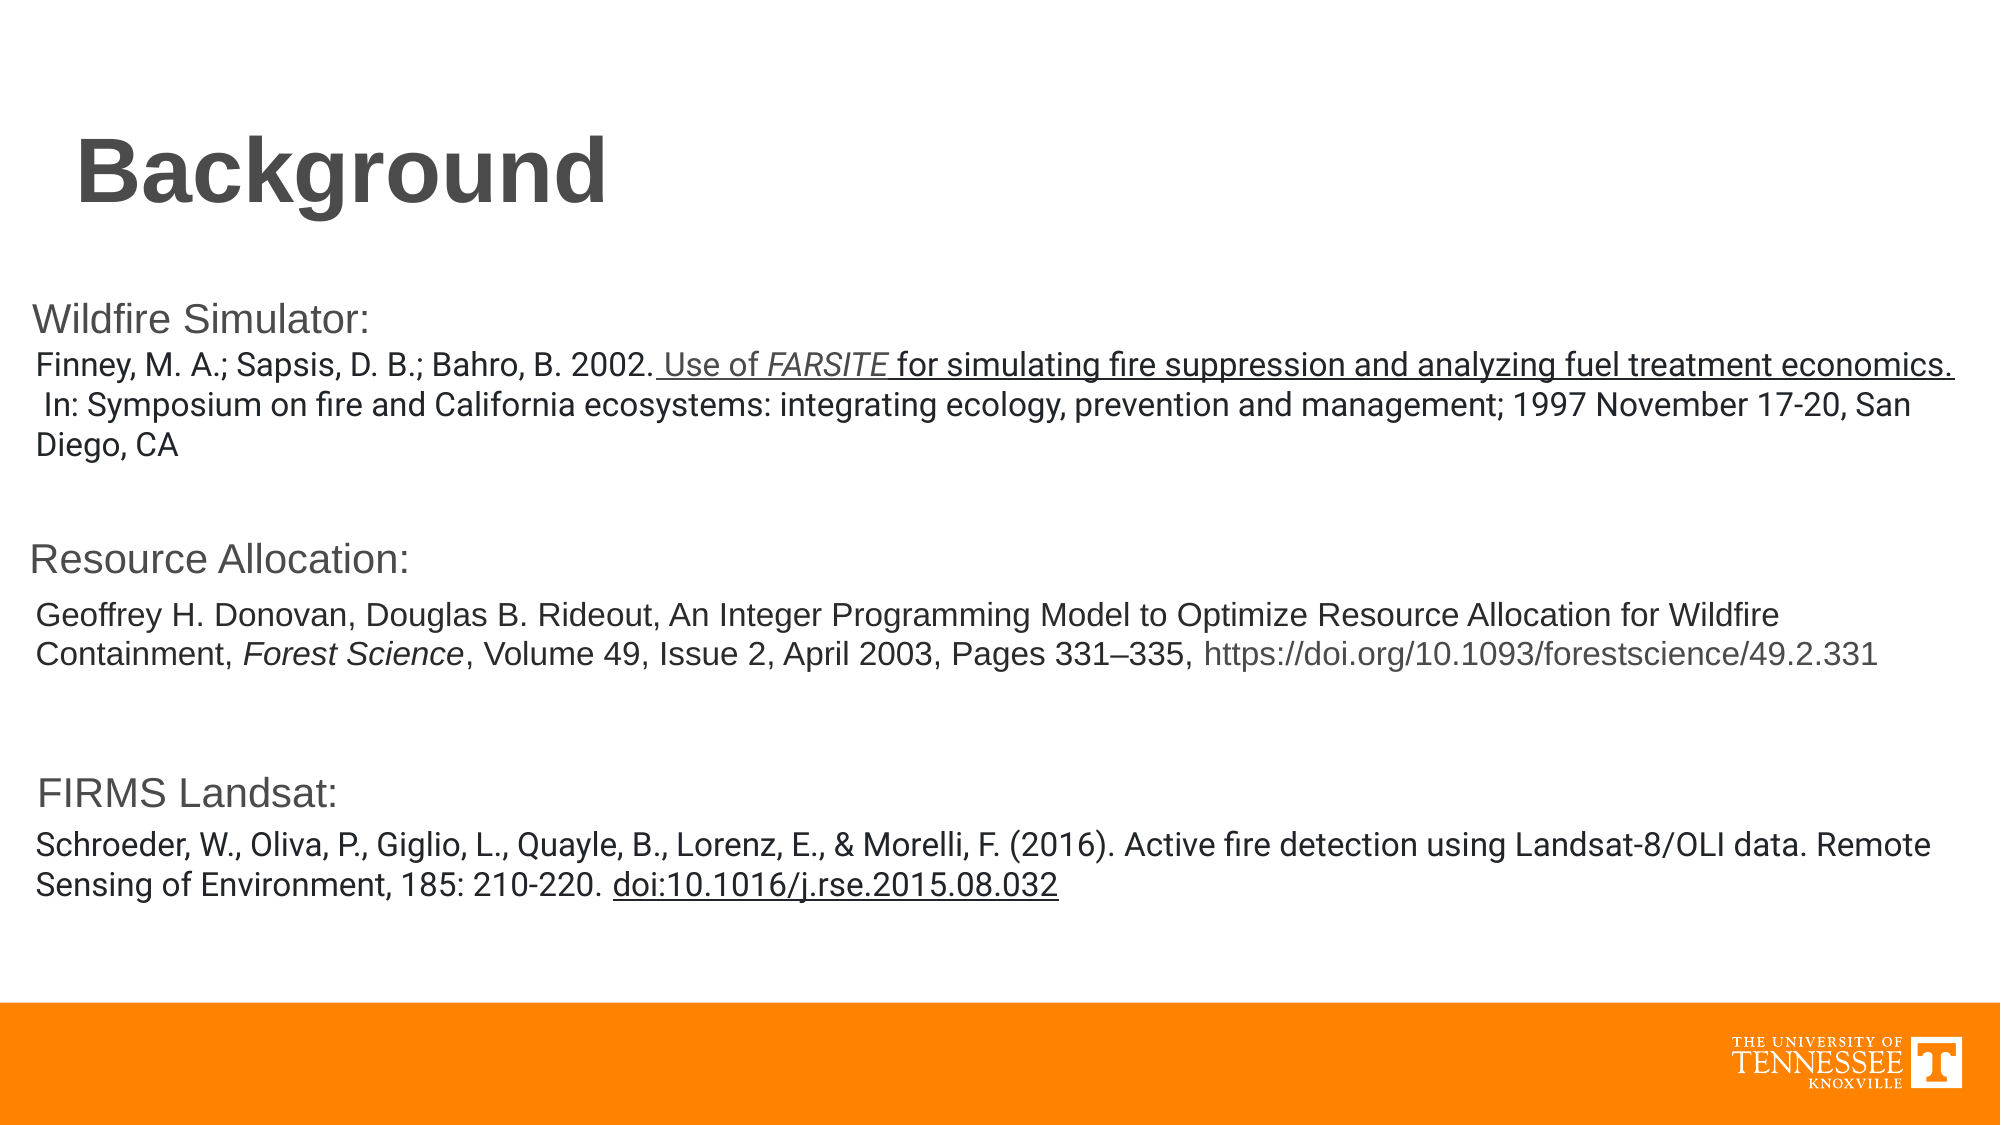

# Background
Wildfire Simulator:
Finney, M. A.; Sapsis, D. B.; Bahro, B. 2002. Use of FARSITE for simulating fire suppression and analyzing fuel treatment economics. In: Symposium on fire and California ecosystems: integrating ecology, prevention and management; 1997 November 17-20, San Diego, CA
Resource Allocation:
Geoffrey H. Donovan, Douglas B. Rideout, An Integer Programming Model to Optimize Resource Allocation for Wildfire Containment, Forest Science, Volume 49, Issue 2, April 2003, Pages 331–335, https://doi.org/10.1093/forestscience/49.2.331
FIRMS Landsat:
Schroeder, W., Oliva, P., Giglio, L., Quayle, B., Lorenz, E., & Morelli, F. (2016). Active fire detection using Landsat-8/OLI data. Remote Sensing of Environment, 185: 210-220. doi:10.1016/j.rse.2015.08.032